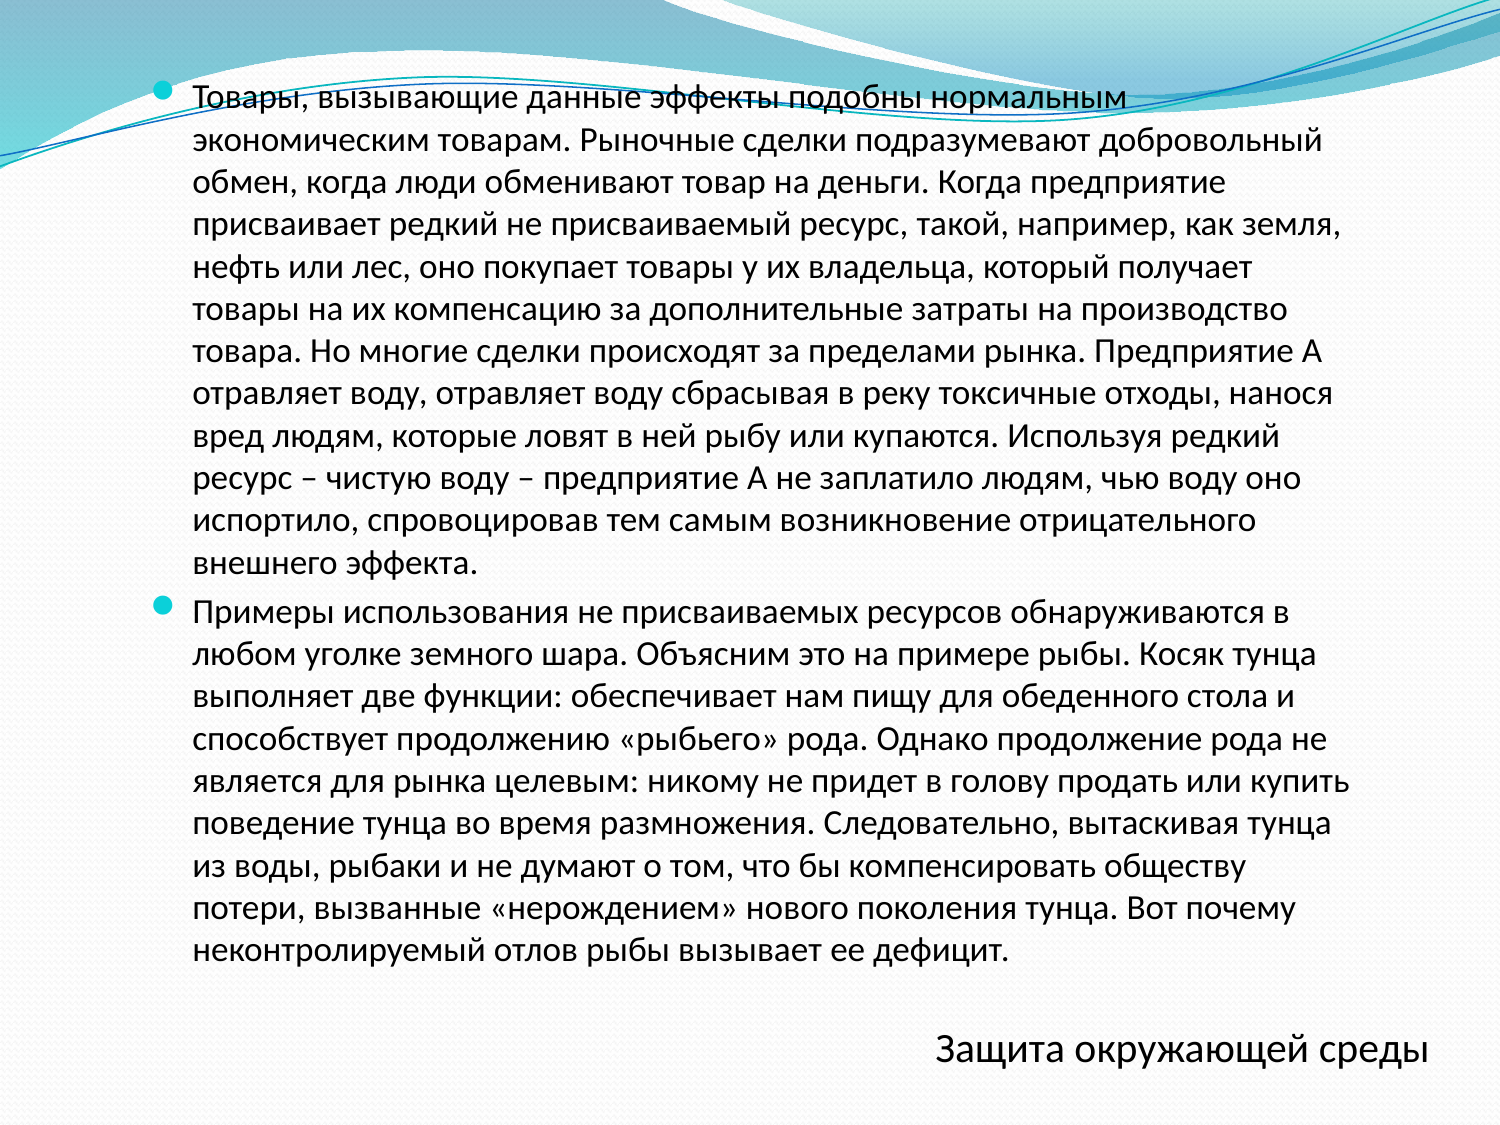

Товары, вызывающие данные эффекты подобны нормальным экономическим товарам. Рыночные сделки подразумевают добровольный обмен, когда люди обменивают товар на деньги. Когда предприятие присваивает редкий не присваиваемый ресурс, такой, например, как земля, нефть или лес, оно покупает товары у их владельца, который получает товары на их компенсацию за дополнительные затраты на производство товара. Но многие сделки происходят за пределами рынка. Предприятие А отравляет воду, отравляет воду сбрасывая в реку токсичные отходы, нанося вред людям, которые ловят в ней рыбу или купаются. Используя редкий ресурс – чистую воду – предприятие А не заплатило людям, чью воду оно испортило, спровоцировав тем самым возникновение отрицательного внешнего эффекта.
Примеры использования не присваиваемых ресурсов обнаруживаются в любом уголке земного шара. Объясним это на примере рыбы. Косяк тунца выполняет две функции: обеспечивает нам пищу для обеденного стола и способствует продолжению «рыбьего» рода. Однако продолжение рода не является для рынка целевым: никому не придет в голову продать или купить поведение тунца во время размножения. Следовательно, вытаскивая тунца из воды, рыбаки и не думают о том, что бы компенсировать обществу потери, вызванные «нерождением» нового поколения тунца. Вот почему неконтролируемый отлов рыбы вызывает ее дефицит.
Защита окружающей среды